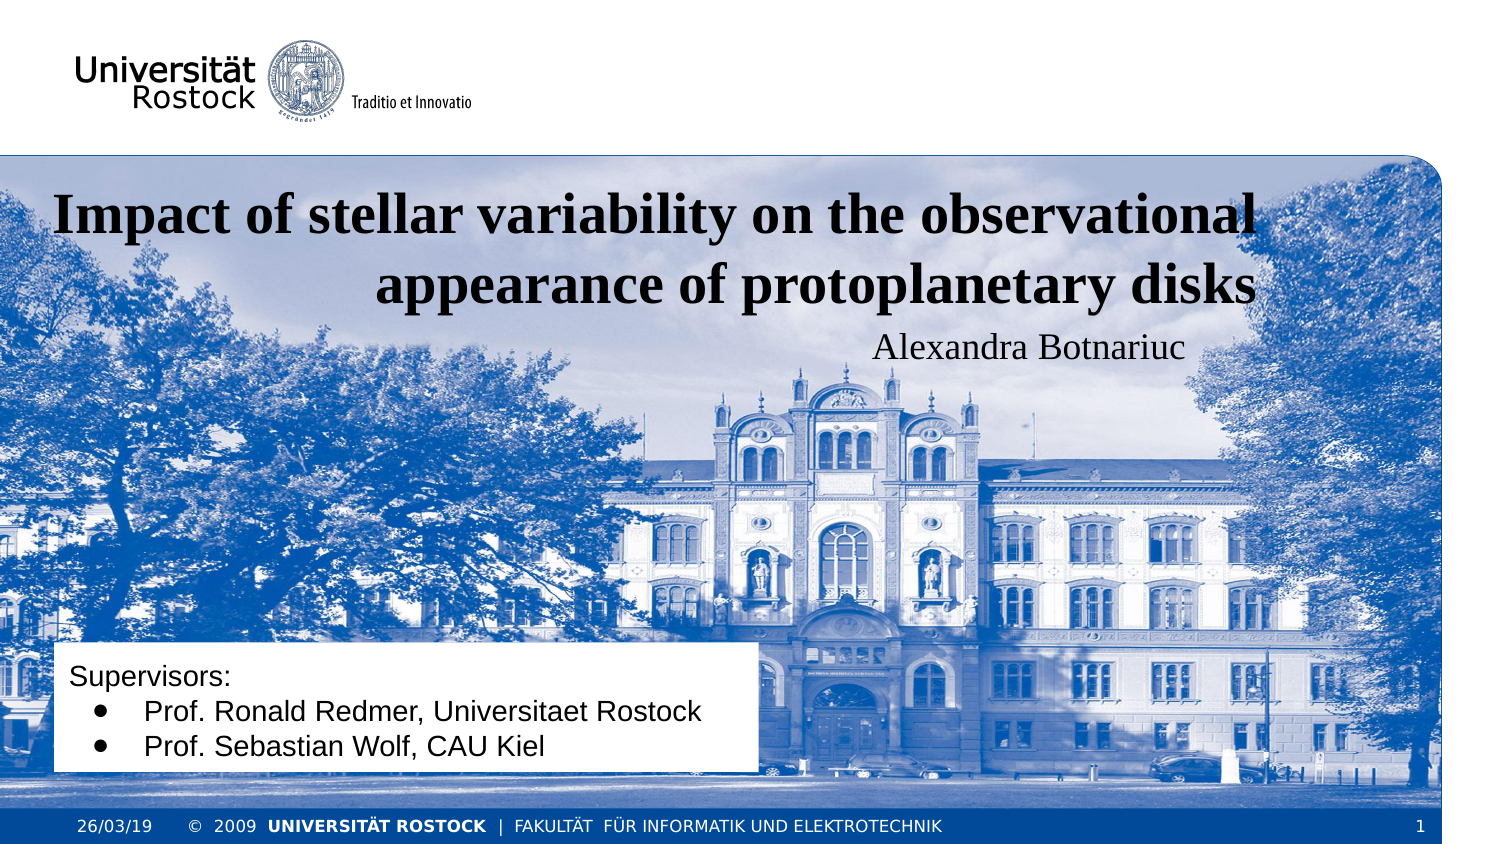

Impact of stellar variability on the observational appearance of protoplanetary disks

Alexandra Botnariuc
Supervisors:
Prof. Ronald Redmer, Universitaet Rostock
Prof. Sebastian Wolf, CAU Kiel
©  2009  UNIVERSITÄT ROSTOCK  |  FAKULTÄT  FÜR INFORMATIK UND ELEKTROTECHNIK
1
26/03/19